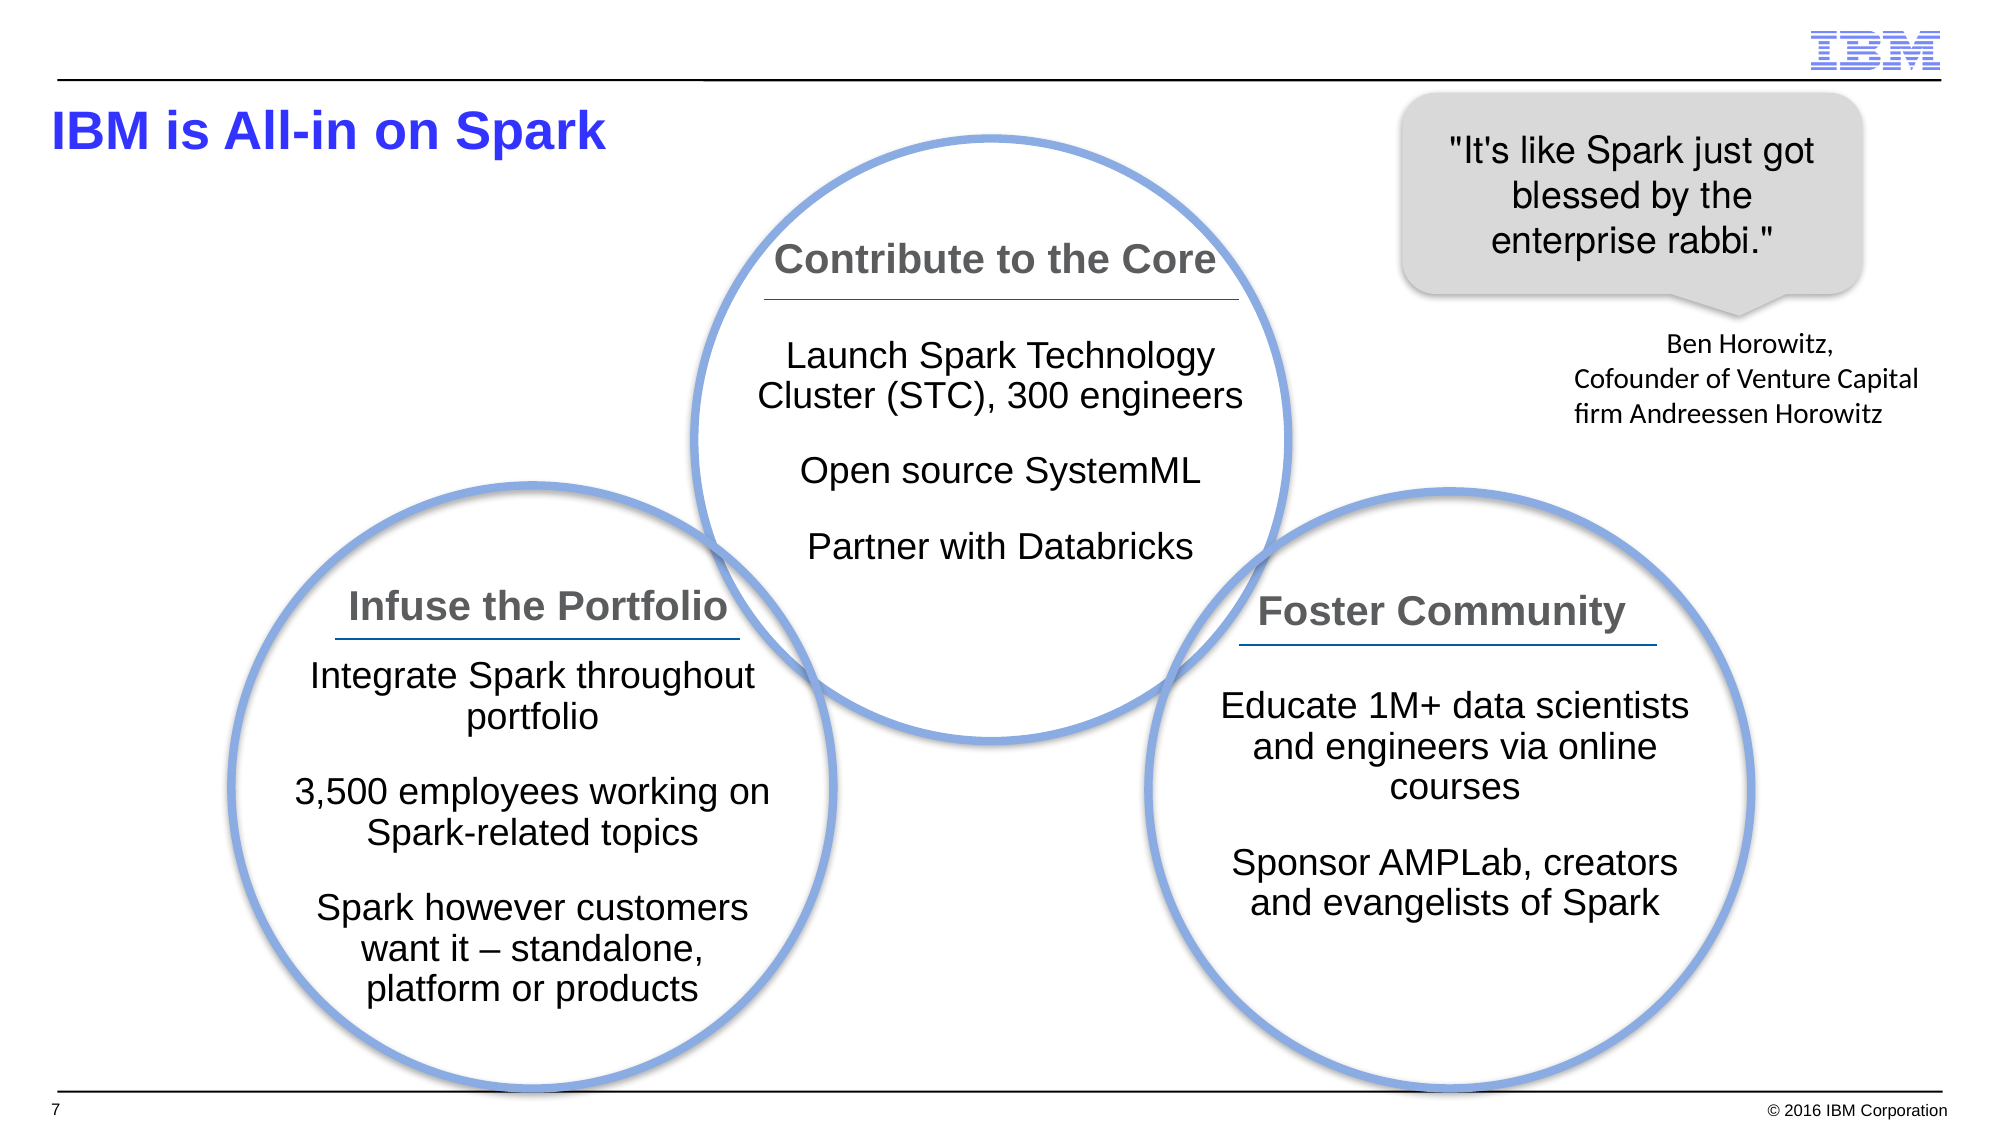

# IBM is All-in on Spark
"It's like Spark just got blessed by the enterprise rabbi."
Ben Horowitz,
Cofounder of Venture Capital
firm Andreessen Horowitz

Contribute to the Core
Launch Spark Technology Cluster (STC), 300 engineers
Open source SystemML
Partner with Databricks

Infuse the Portfolio
Integrate Spark throughout portfolio
3,500 employees working on Spark-related topics
Spark however customers want it – standalone, platform or products

Foster Community
Educate 1M+ data scientists and engineers via online courses
Sponsor AMPLab, creators and evangelists of Spark